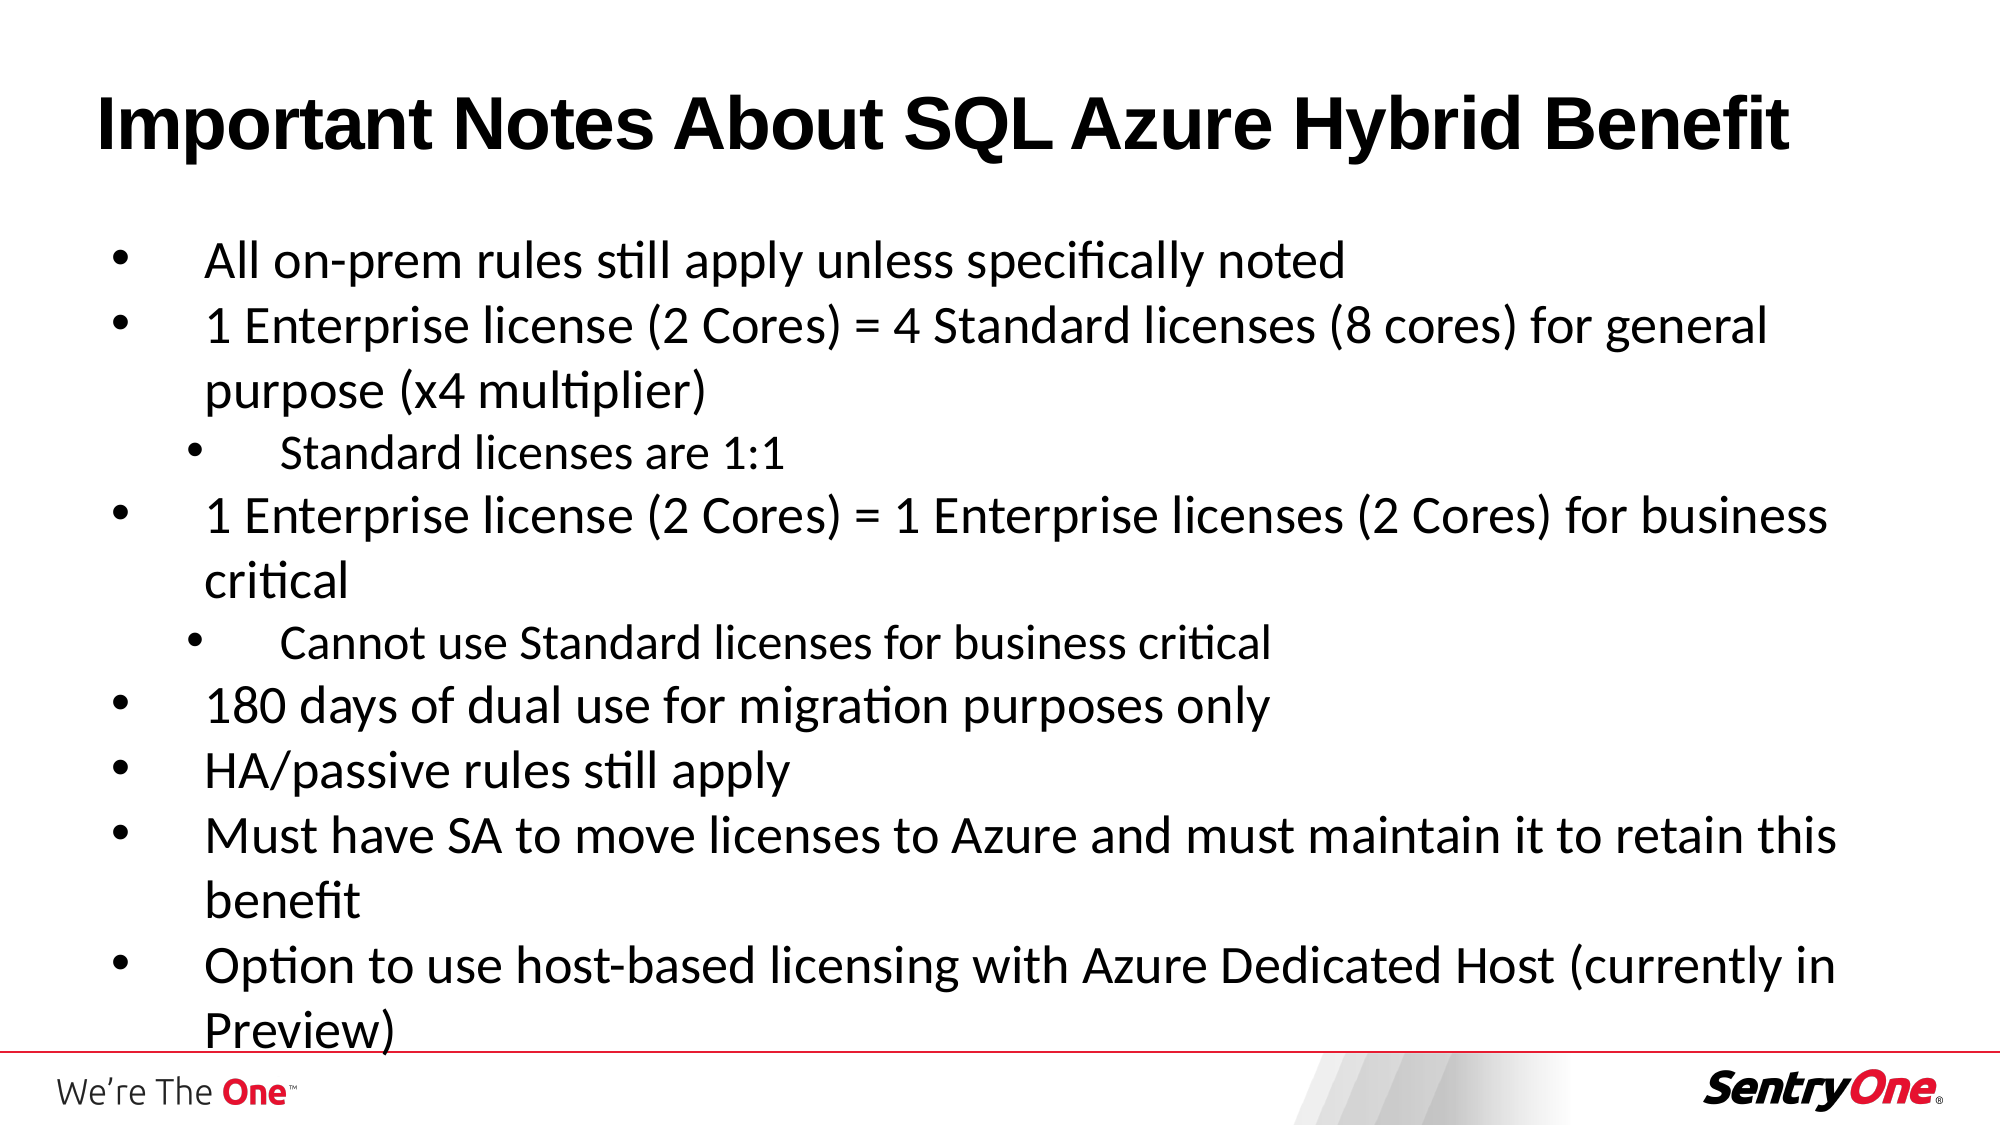

Important Notes About SQL Azure Hybrid Benefit
All on-prem rules still apply unless specifically noted
1 Enterprise license (2 Cores) = 4 Standard licenses (8 cores) for general purpose (x4 multiplier)
Standard licenses are 1:1
1 Enterprise license (2 Cores) = 1 Enterprise licenses (2 Cores) for business critical
Cannot use Standard licenses for business critical
180 days of dual use for migration purposes only
HA/passive rules still apply
Must have SA to move licenses to Azure and must maintain it to retain this benefit
Option to use host-based licensing with Azure Dedicated Host (currently in Preview)